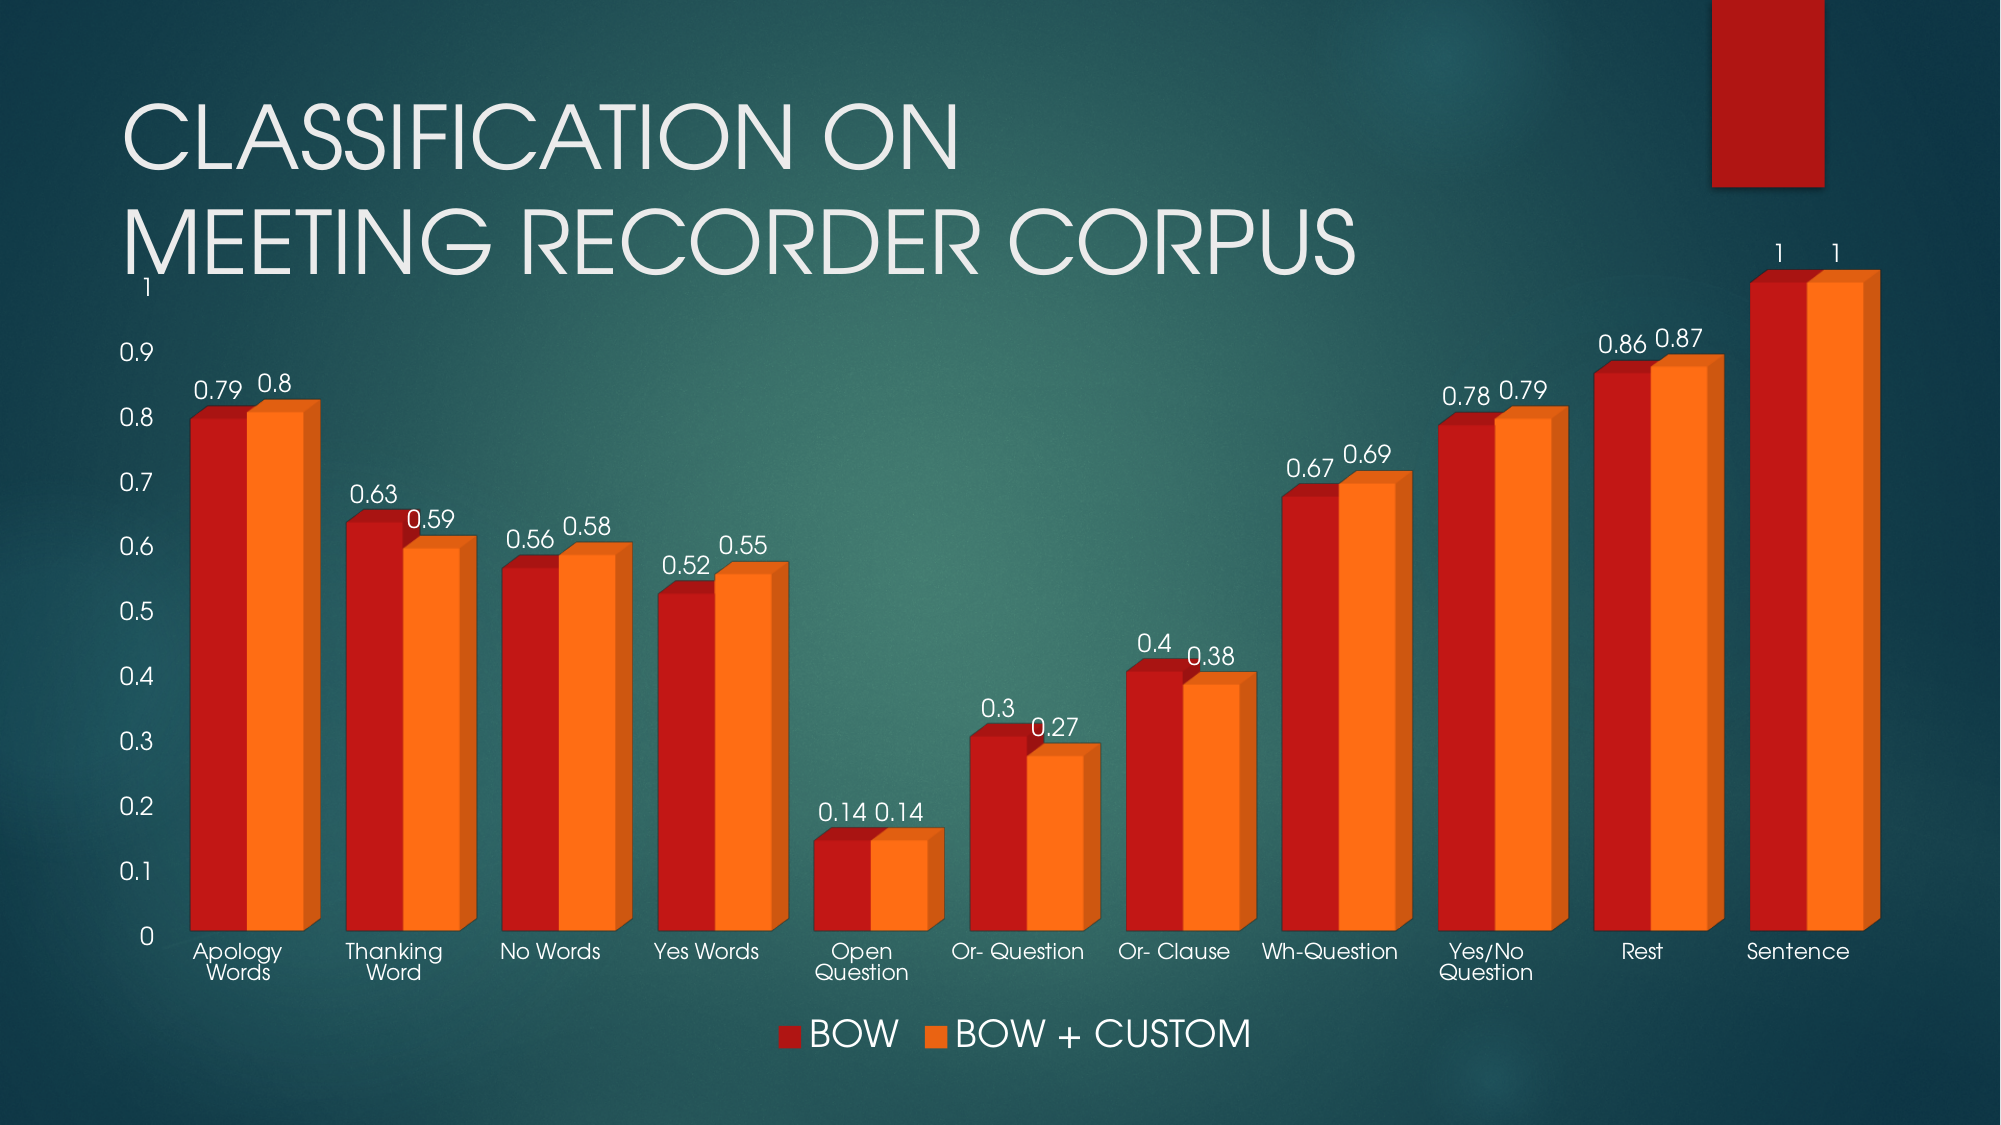

# CLASSIFICATION ON MEETING RECORDER CORPUS

[unsupported chart]